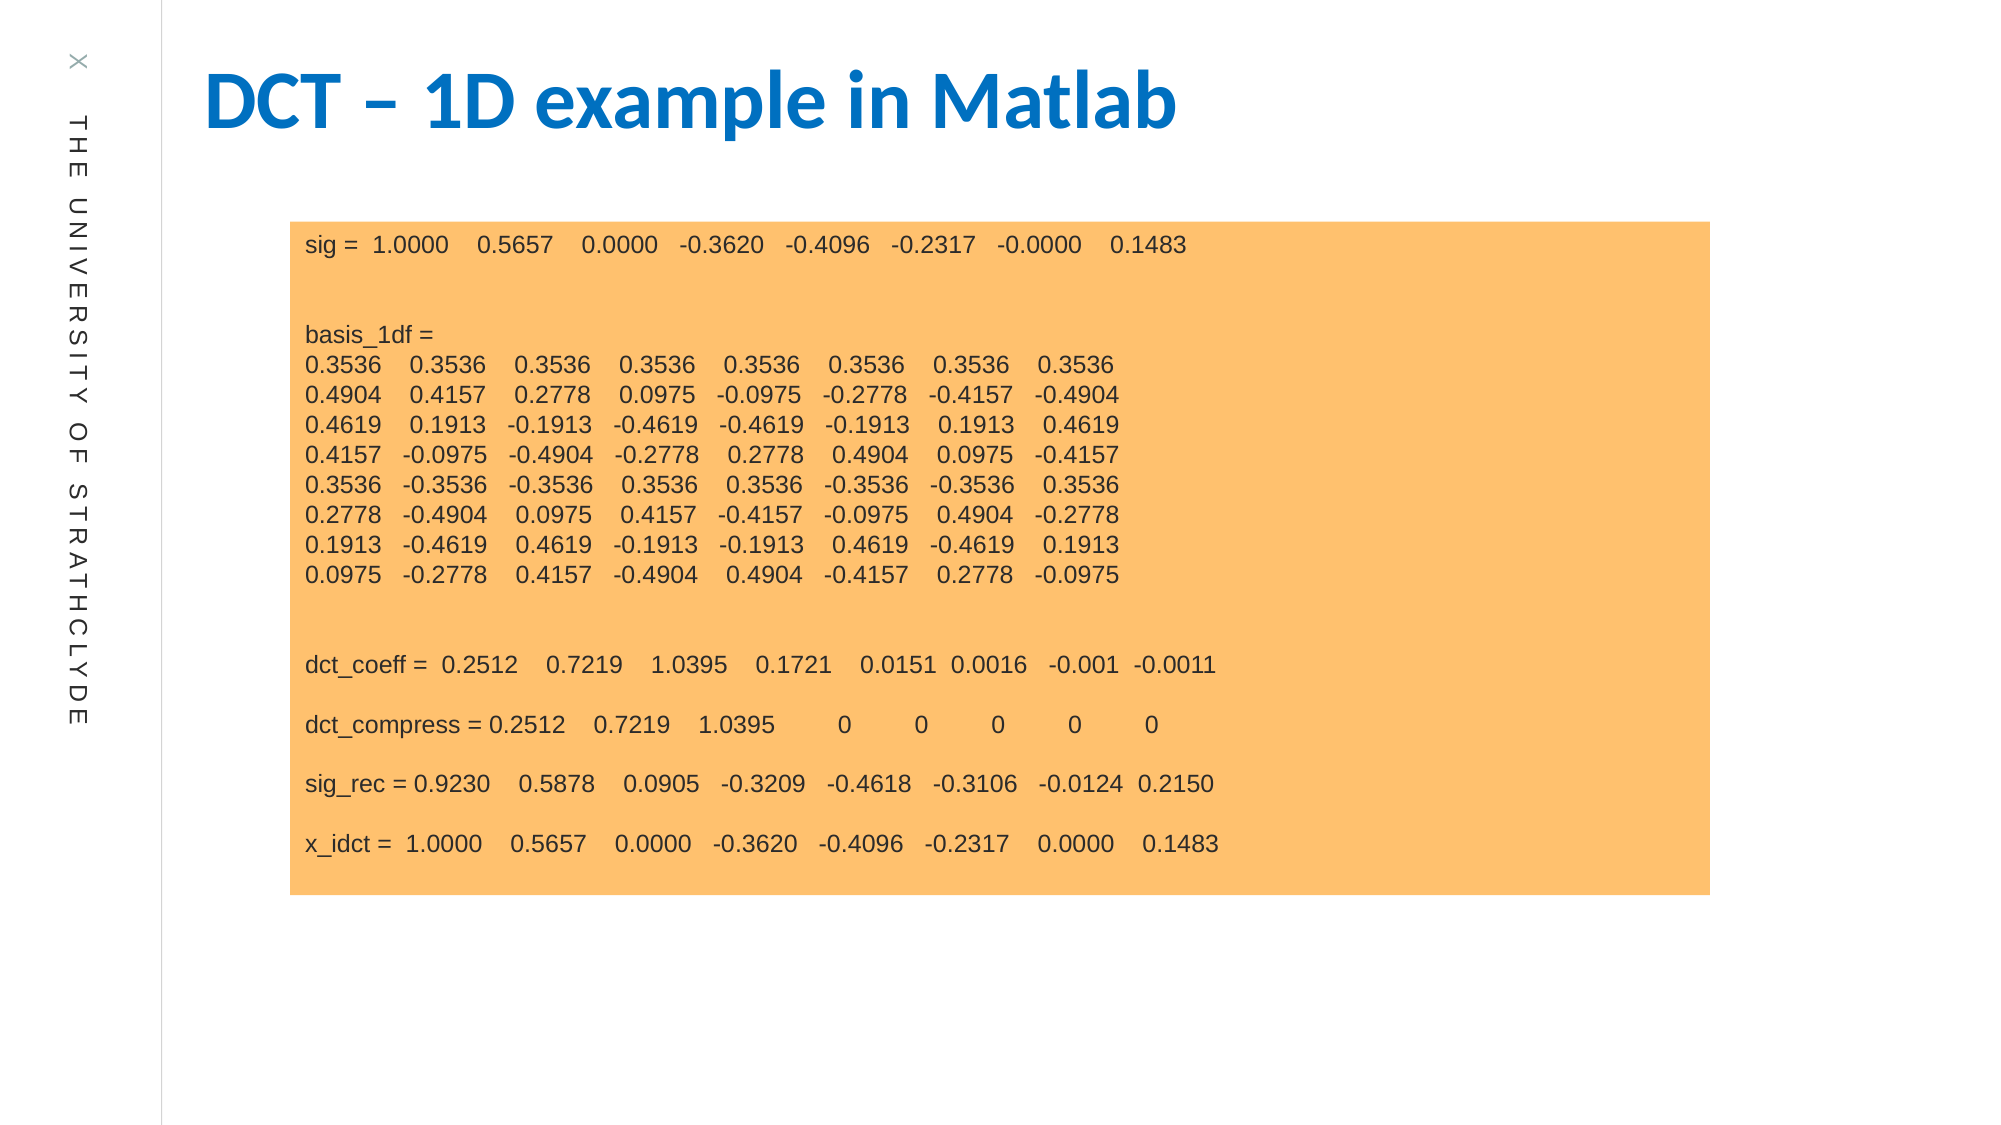

DCT – 1D example in Matlab
sig =  1.0000    0.5657    0.0000   -0.3620   -0.4096   -0.2317   -0.0000    0.1483

basis_1df =
0.3536    0.3536    0.3536    0.3536    0.3536    0.3536    0.3536    0.3536
0.4904    0.4157    0.2778    0.0975   -0.0975   -0.2778   -0.4157   -0.4904
0.4619    0.1913   -0.1913   -0.4619   -0.4619   -0.1913    0.1913    0.4619
0.4157   -0.0975   -0.4904   -0.2778    0.2778    0.4904    0.0975   -0.4157
0.3536   -0.3536   -0.3536    0.3536    0.3536   -0.3536   -0.3536    0.3536
0.2778   -0.4904    0.0975    0.4157   -0.4157   -0.0975    0.4904   -0.2778
0.1913   -0.4619    0.4619   -0.1913   -0.1913    0.4619   -0.4619    0.1913
0.0975   -0.2778    0.4157   -0.4904    0.4904   -0.4157    0.2778   -0.0975

dct_coeff =  0.2512    0.7219    1.0395    0.1721    0.0151  0.0016   -0.001  -0.0011

dct_compress = 0.2512    0.7219    1.0395         0         0         0         0         0

sig_rec = 0.9230    0.5878    0.0905   -0.3209   -0.4618   -0.3106   -0.0124  0.2150

x_idct =  1.0000    0.5657    0.0000   -0.3620   -0.4096   -0.2317    0.0000    0.1483